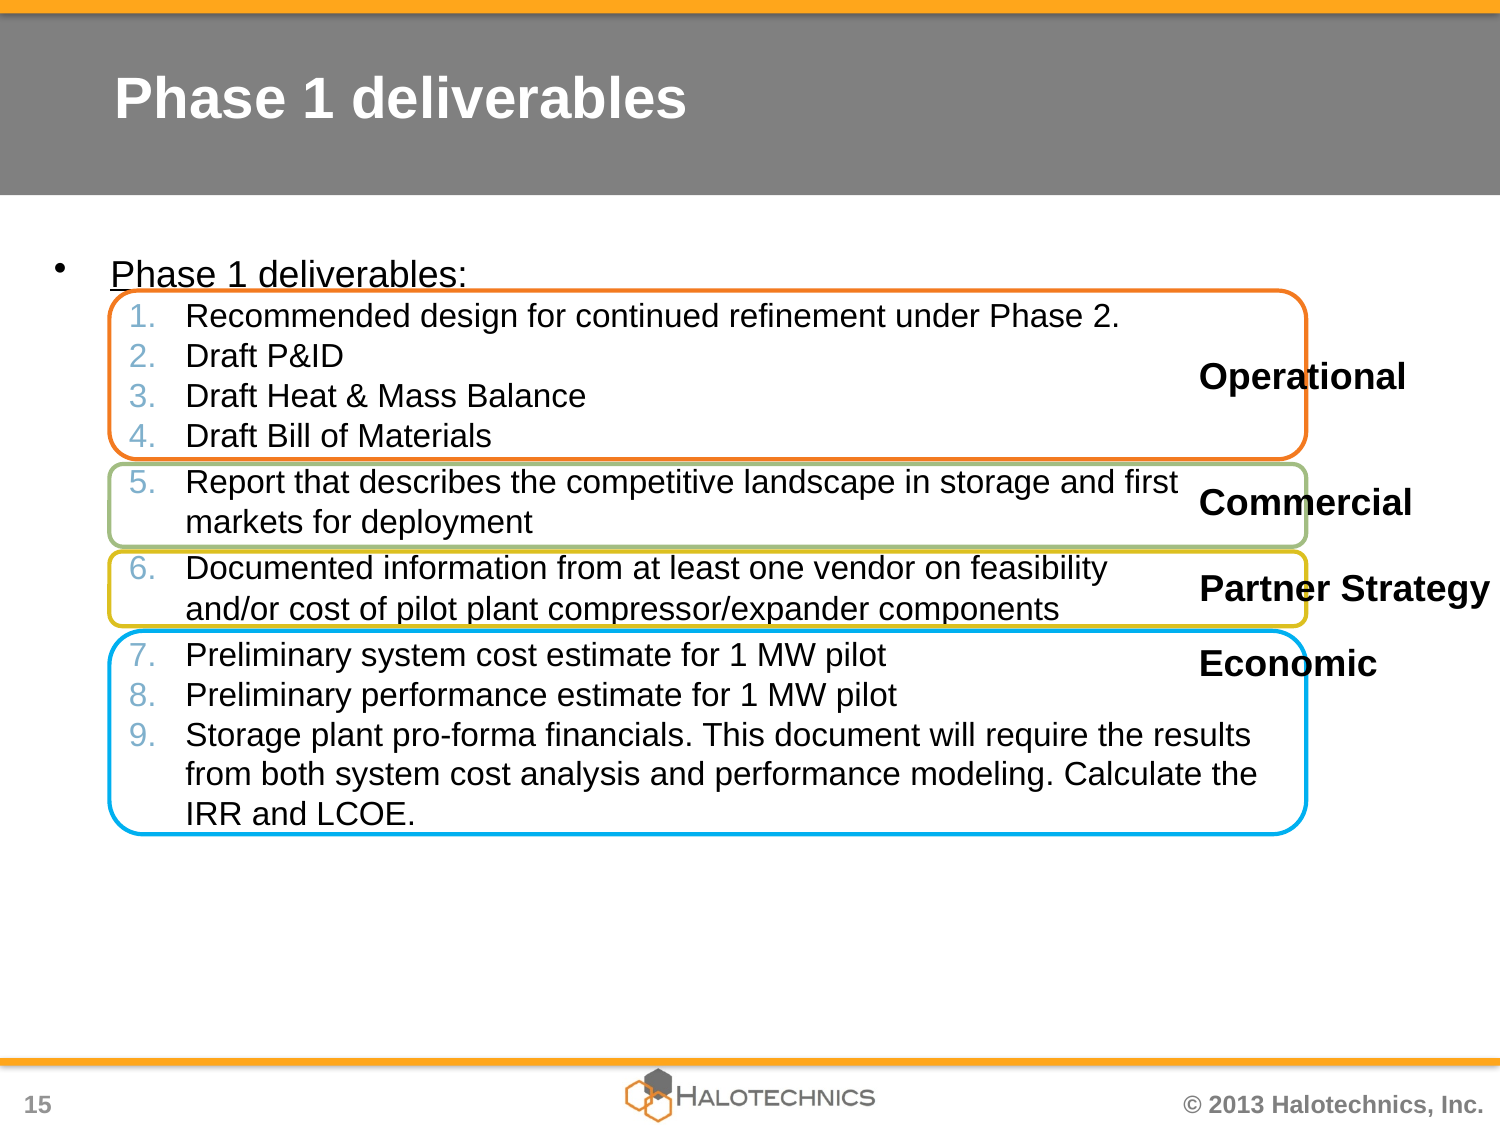

# Phase 1 deliverables
Phase 1 deliverables:
Recommended design for continued refinement under Phase 2.
Draft P&ID
Draft Heat & Mass Balance
Draft Bill of Materials
Report that describes the competitive landscape in storage and first markets for deployment
Documented information from at least one vendor on feasibility
and/or cost of pilot plant compressor/expander components
Preliminary system cost estimate for 1 MW pilot
Preliminary performance estimate for 1 MW pilot
Storage plant pro-forma financials. This document will require the results from both system cost analysis and performance modeling. Calculate the IRR and LCOE.

Operational

Commercial

Partner Strategy

Economic